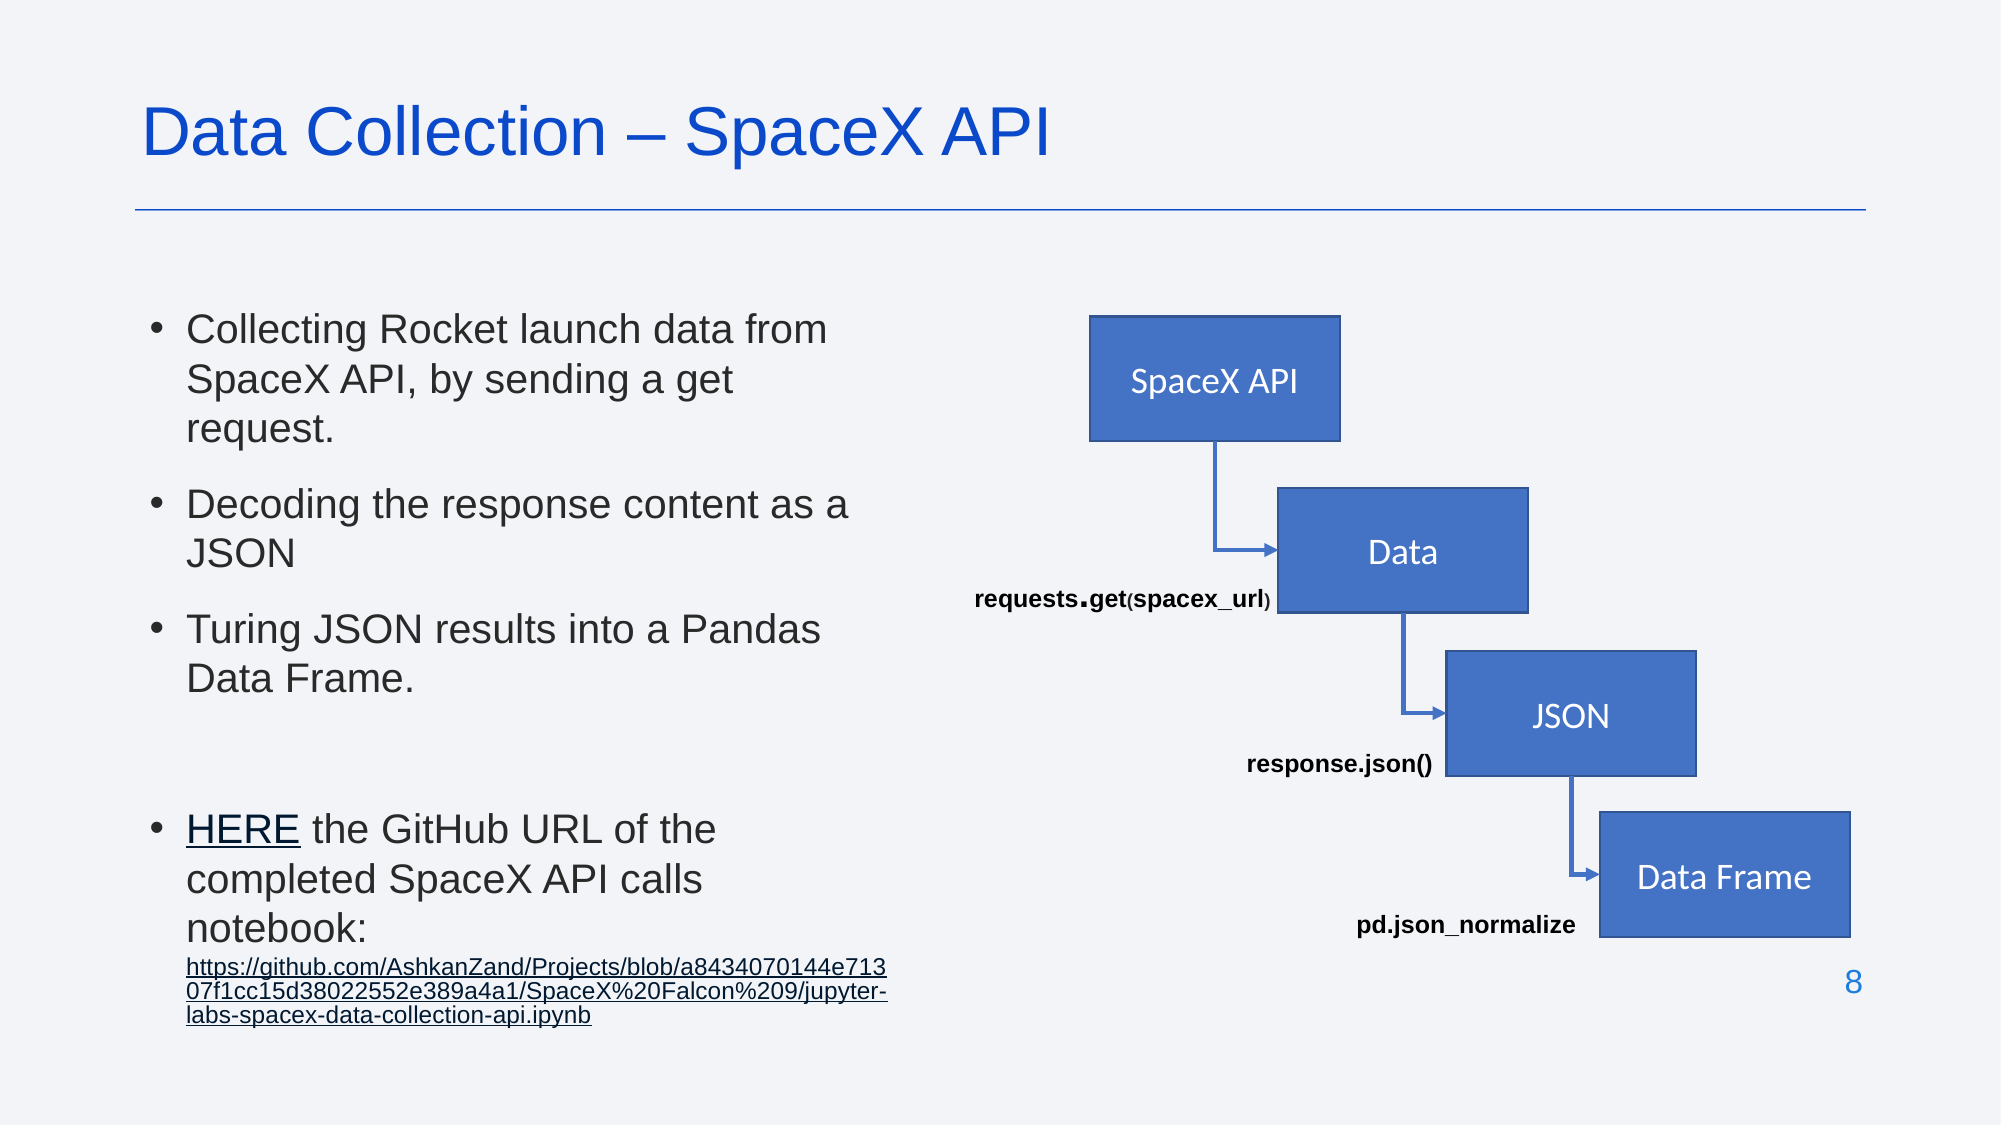

Data Collection – SpaceX API
Collecting Rocket launch data from SpaceX API, by sending a get request.
Decoding the response content as a JSON
Turing JSON results into a Pandas Data Frame.

HERE the GitHub URL of the completed SpaceX API calls notebook:
https://github.com/AshkanZand/Projects/blob/a8434070144e71307f1cc15d38022552e389a4a1/SpaceX%20Falcon%209/jupyter-labs-spacex-data-collection-api.ipynb

SpaceX API
Data
requests.get(spacex_url)
JSON
response.json()
Data Frame
pd.json_normalize
8